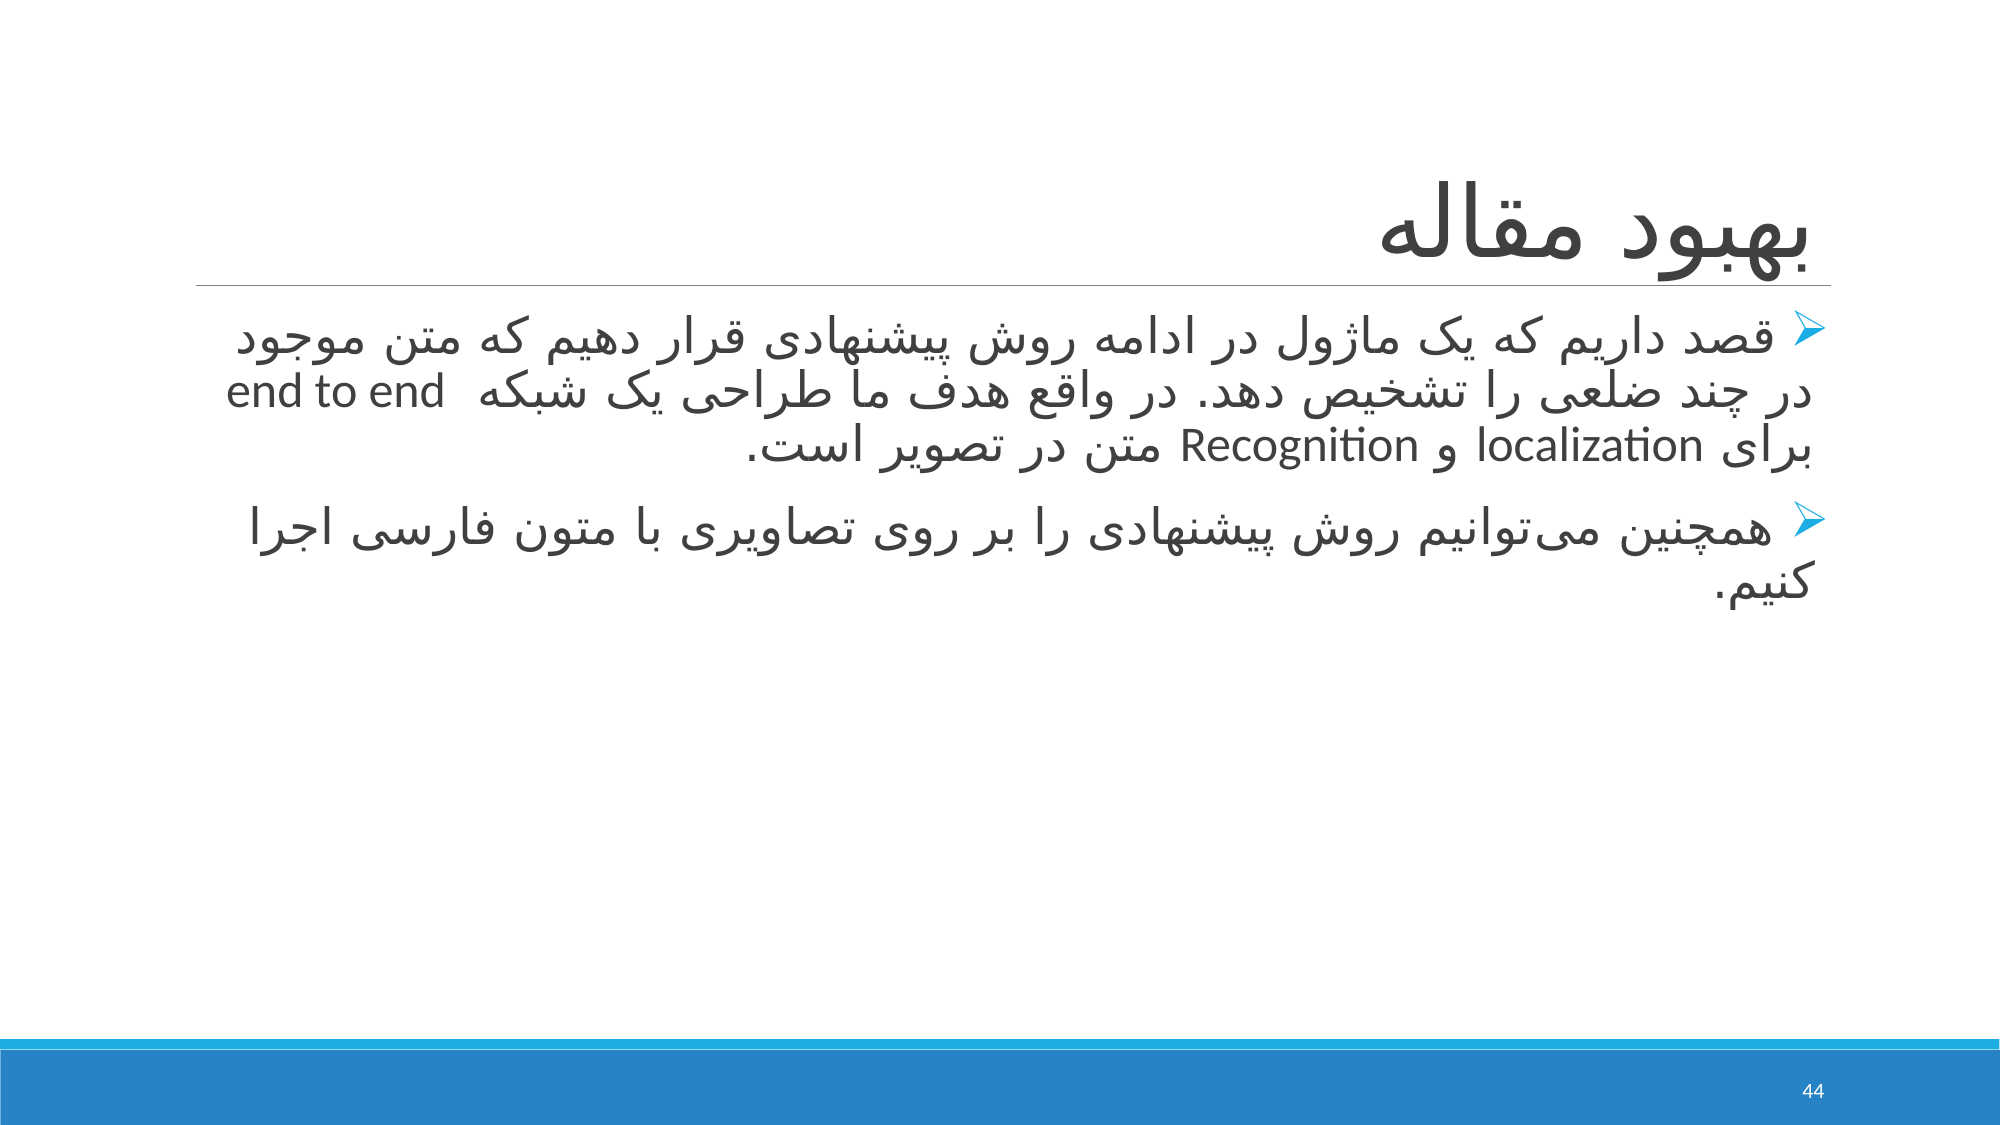

# بهبود مقاله
 قصد داریم که یک ماژول در ادامه روش پیشنهادی قرار دهیم که متن موجود در چند ضلعی را تشخیص دهد. در واقع هدف ما طراحی یک شبکه  end to end برای localization و Recognition متن در تصویر است.
 همچنین می‌توانیم روش پیشنهادی را بر روی تصاویری با متون فارسی اجرا کنیم.
44